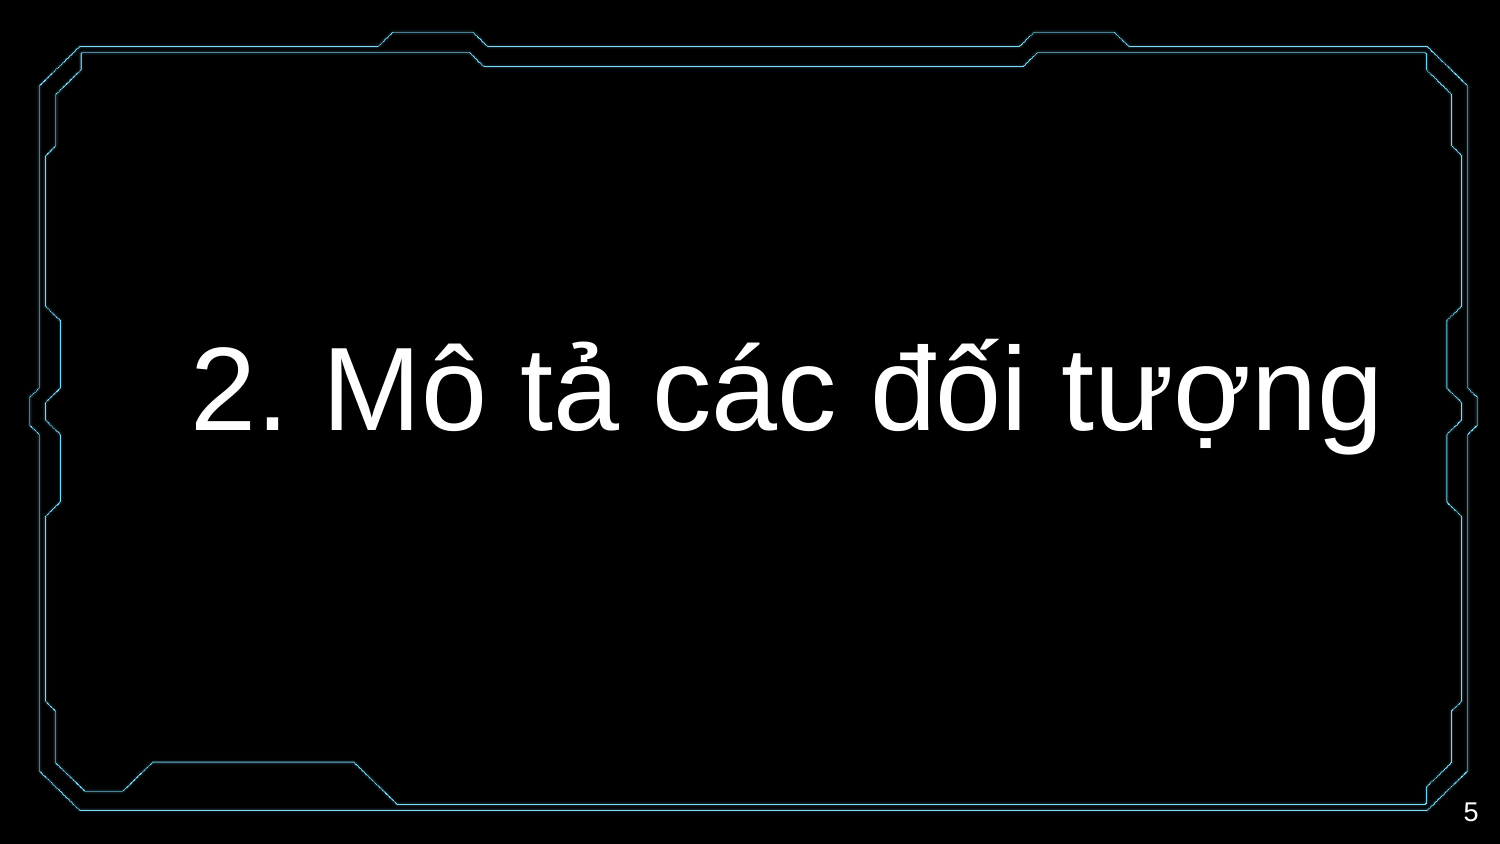

2. Mô tả các đối tượng
5